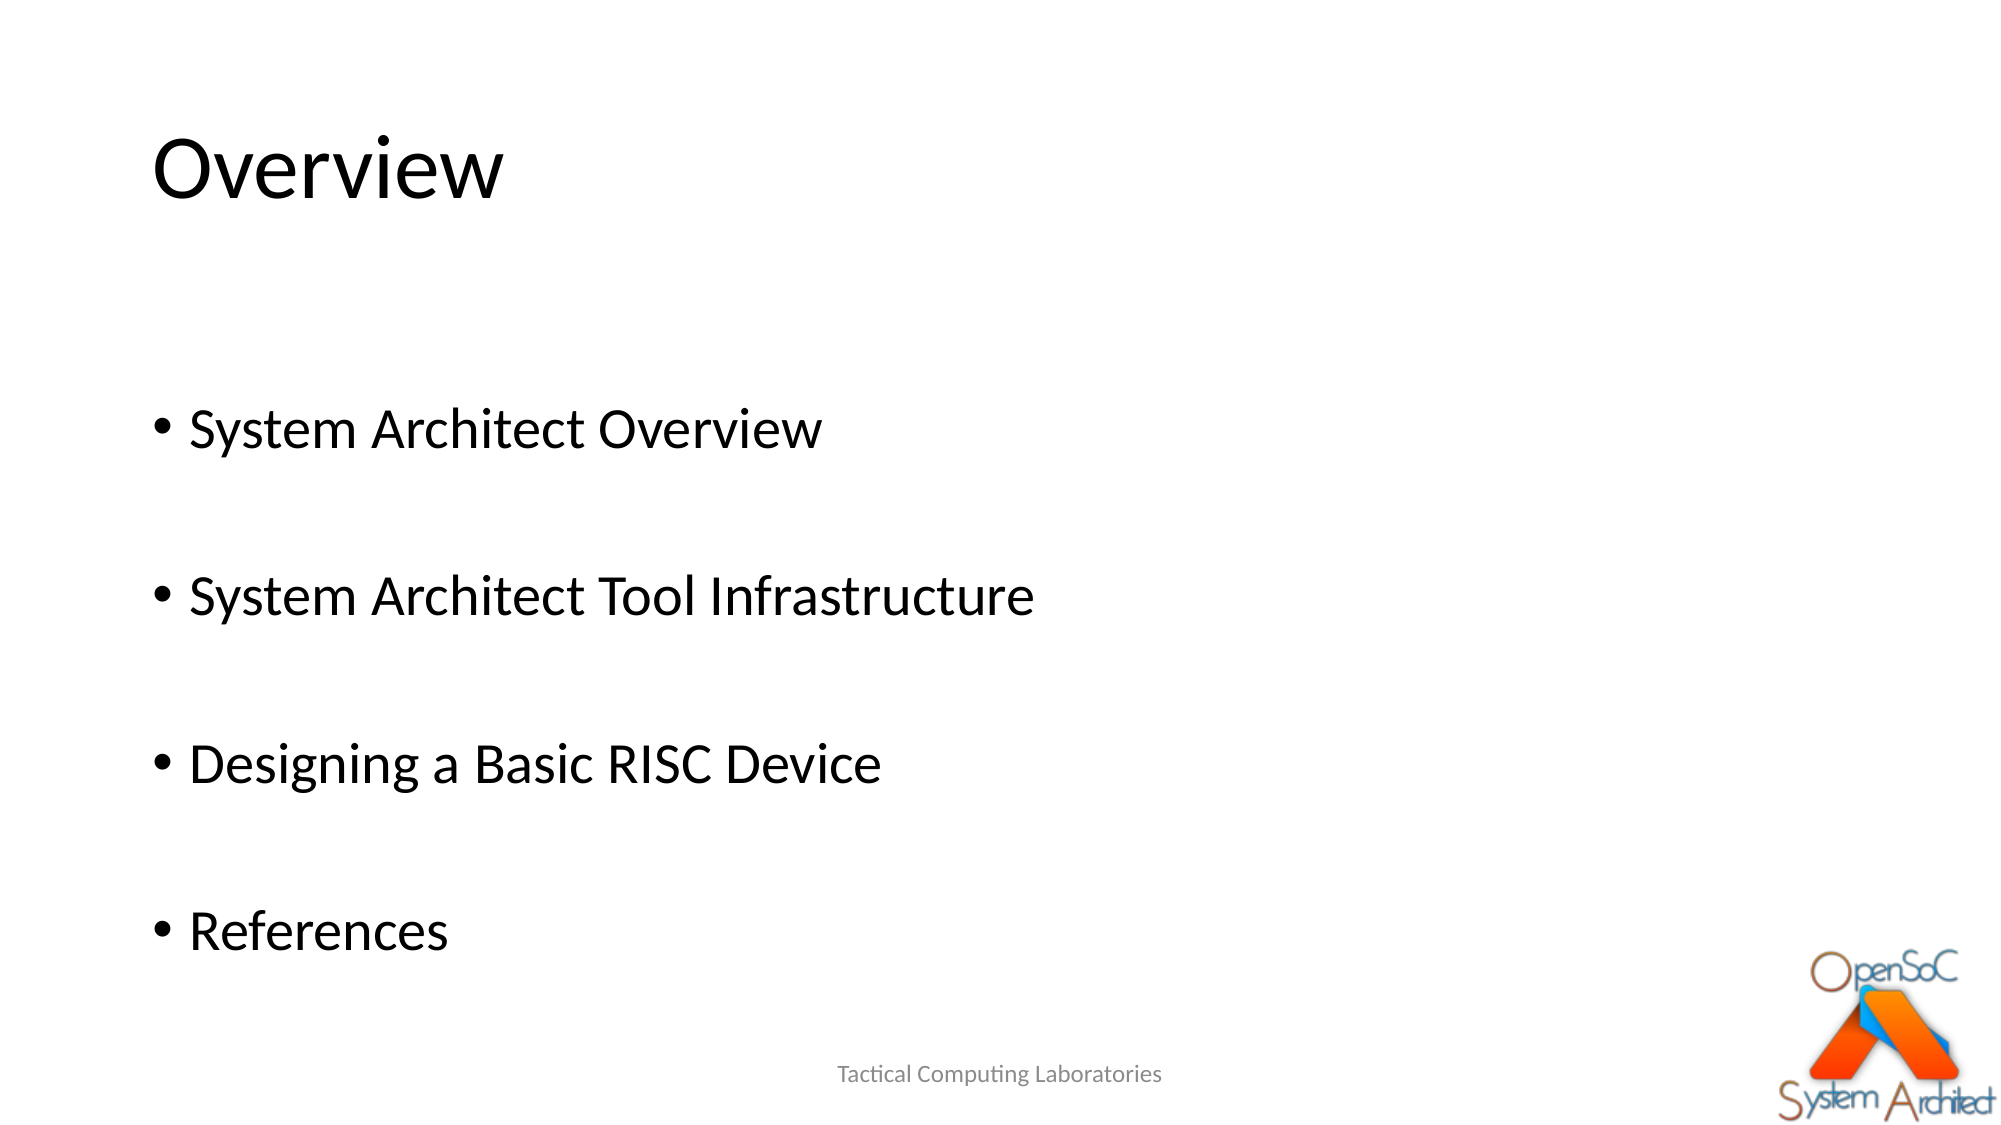

# Overview

System Architect Overview

System Architect Tool Infrastructure

Designing a Basic RISC Device

References
Tactical Computing Laboratories